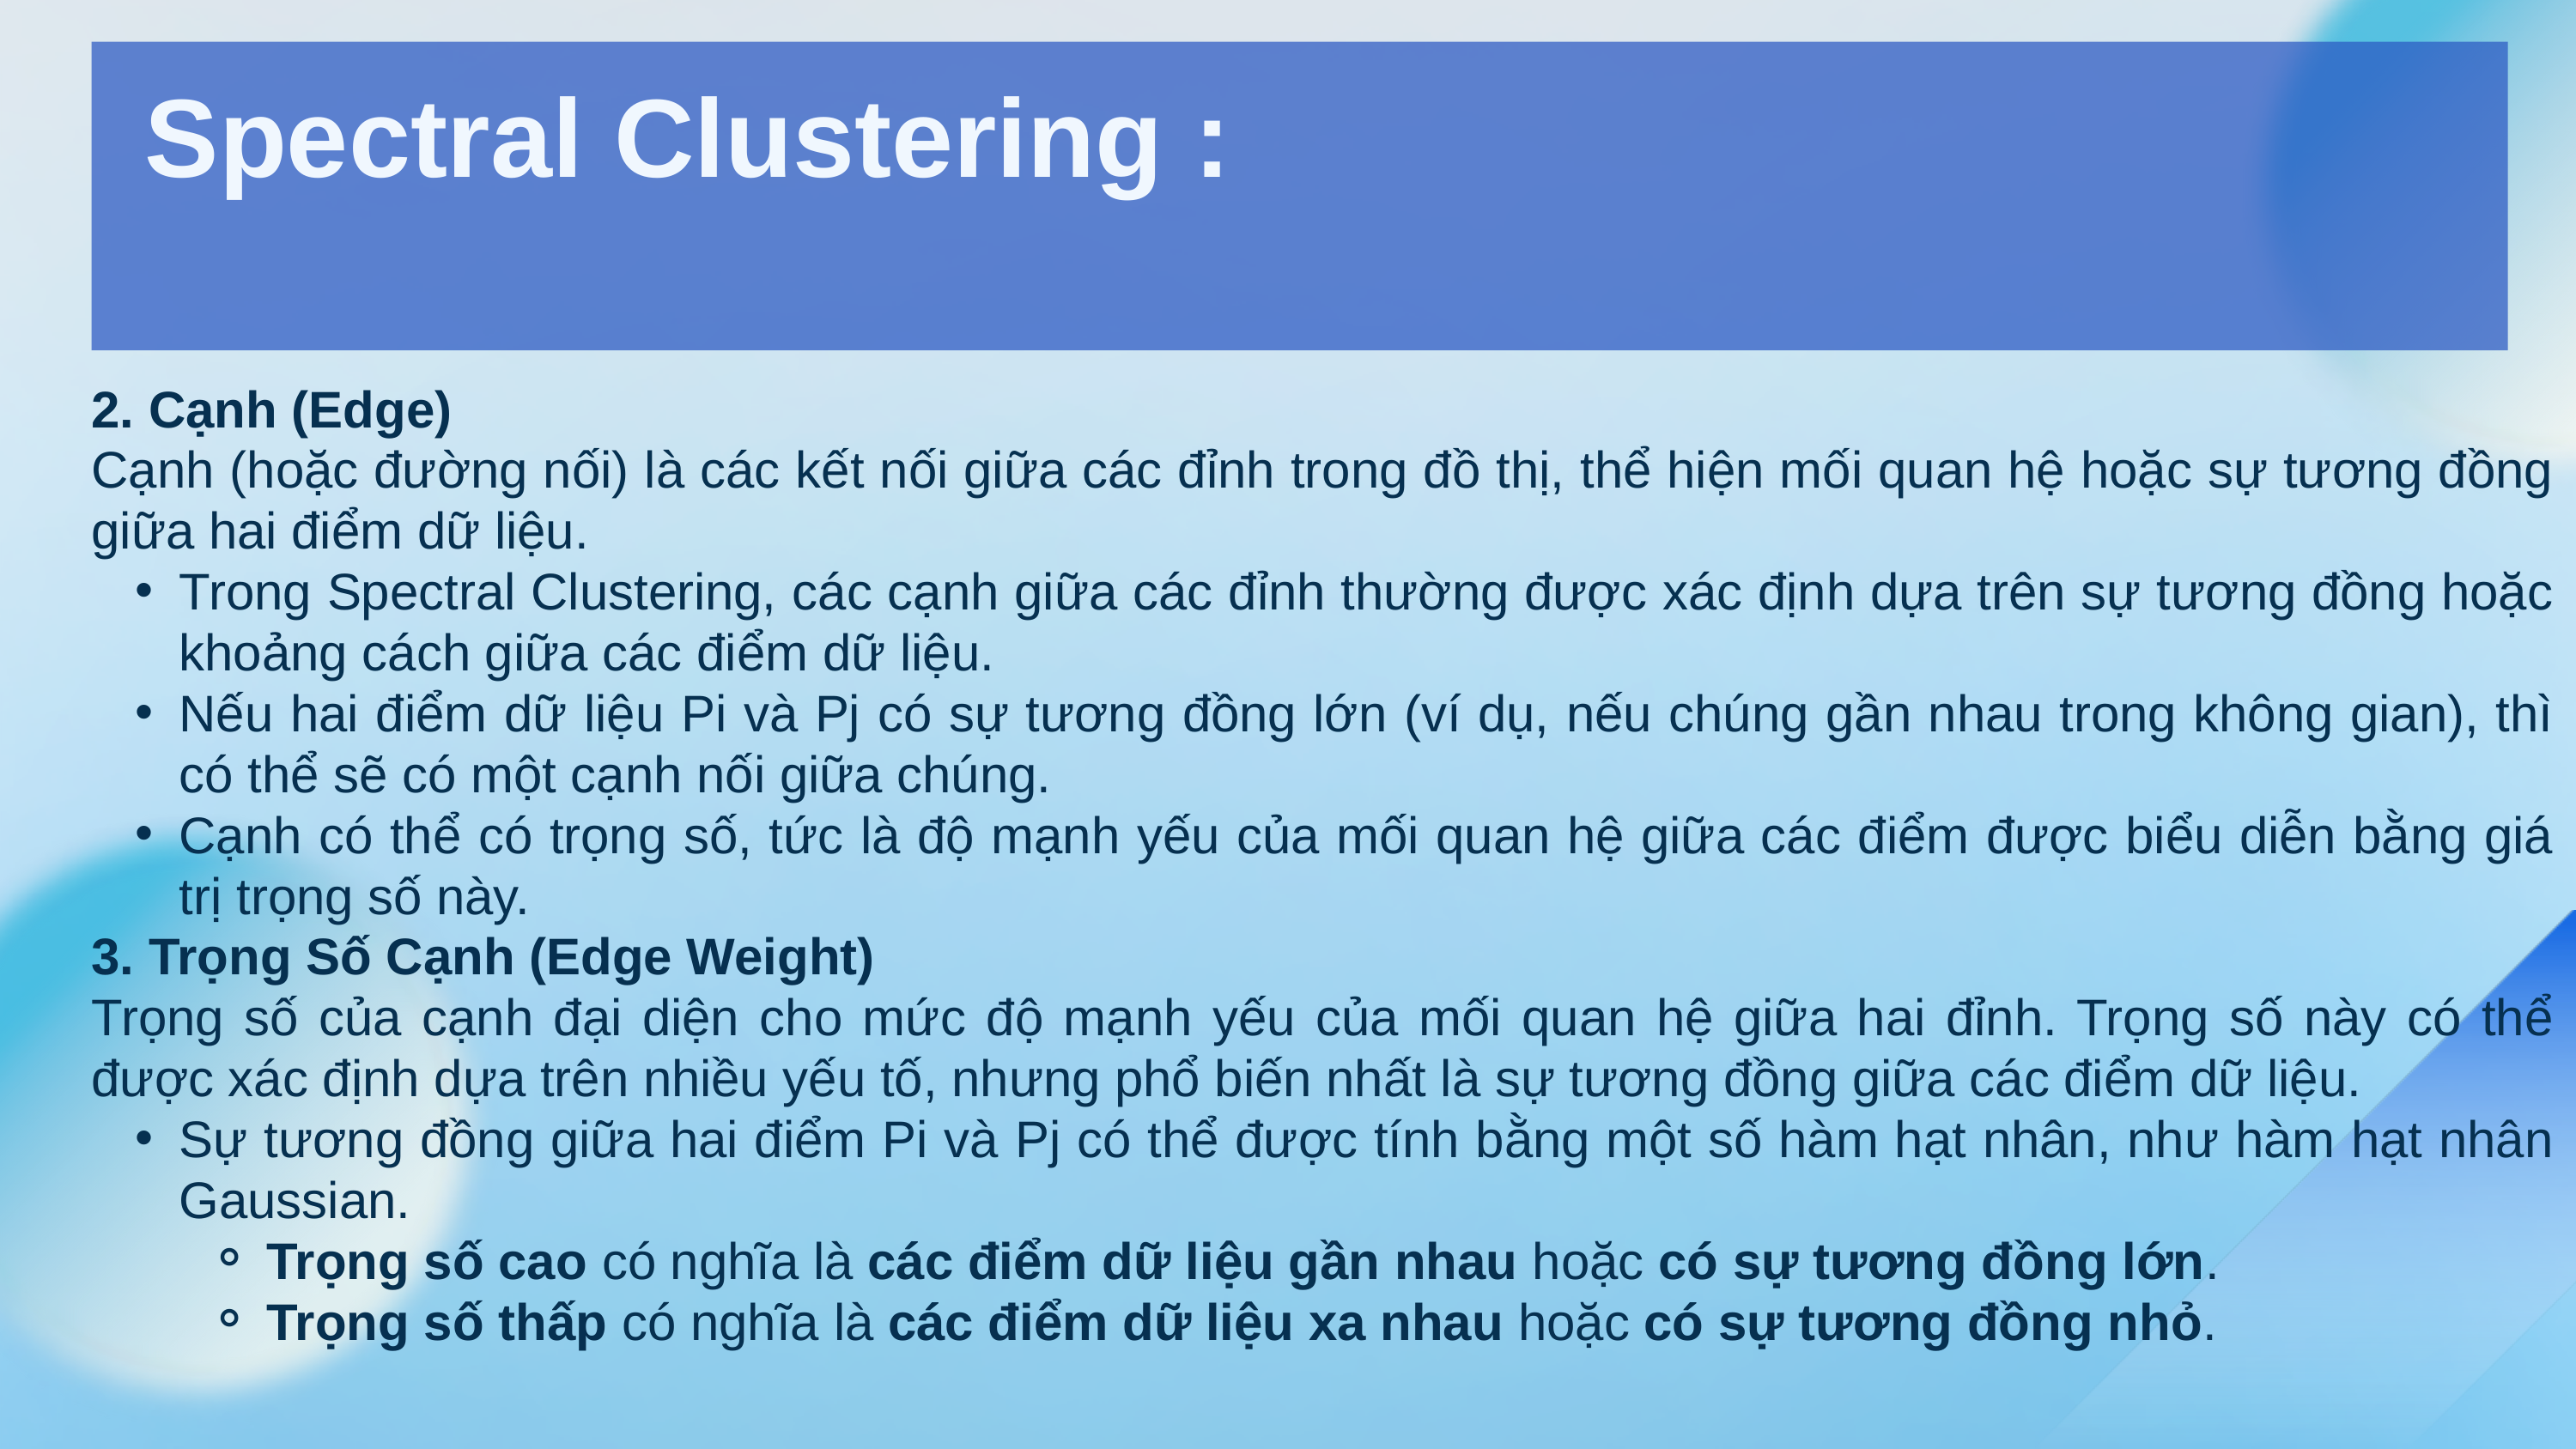

Spectral Clustering :
2. Cạnh (Edge)
Cạnh (hoặc đường nối) là các kết nối giữa các đỉnh trong đồ thị, thể hiện mối quan hệ hoặc sự tương đồng giữa hai điểm dữ liệu.
Trong Spectral Clustering, các cạnh giữa các đỉnh thường được xác định dựa trên sự tương đồng hoặc khoảng cách giữa các điểm dữ liệu.
Nếu hai điểm dữ liệu Pi​ và Pj​ có sự tương đồng lớn (ví dụ, nếu chúng gần nhau trong không gian), thì có thể sẽ có một cạnh nối giữa chúng.
Cạnh có thể có trọng số, tức là độ mạnh yếu của mối quan hệ giữa các điểm được biểu diễn bằng giá trị trọng số này.
3. Trọng Số Cạnh (Edge Weight)
Trọng số của cạnh đại diện cho mức độ mạnh yếu của mối quan hệ giữa hai đỉnh. Trọng số này có thể được xác định dựa trên nhiều yếu tố, nhưng phổ biến nhất là sự tương đồng giữa các điểm dữ liệu.
Sự tương đồng giữa hai điểm Pi​ và Pj​ có thể được tính bằng một số hàm hạt nhân, như hàm hạt nhân Gaussian.
Trọng số cao có nghĩa là các điểm dữ liệu gần nhau hoặc có sự tương đồng lớn.
Trọng số thấp có nghĩa là các điểm dữ liệu xa nhau hoặc có sự tương đồng nhỏ.